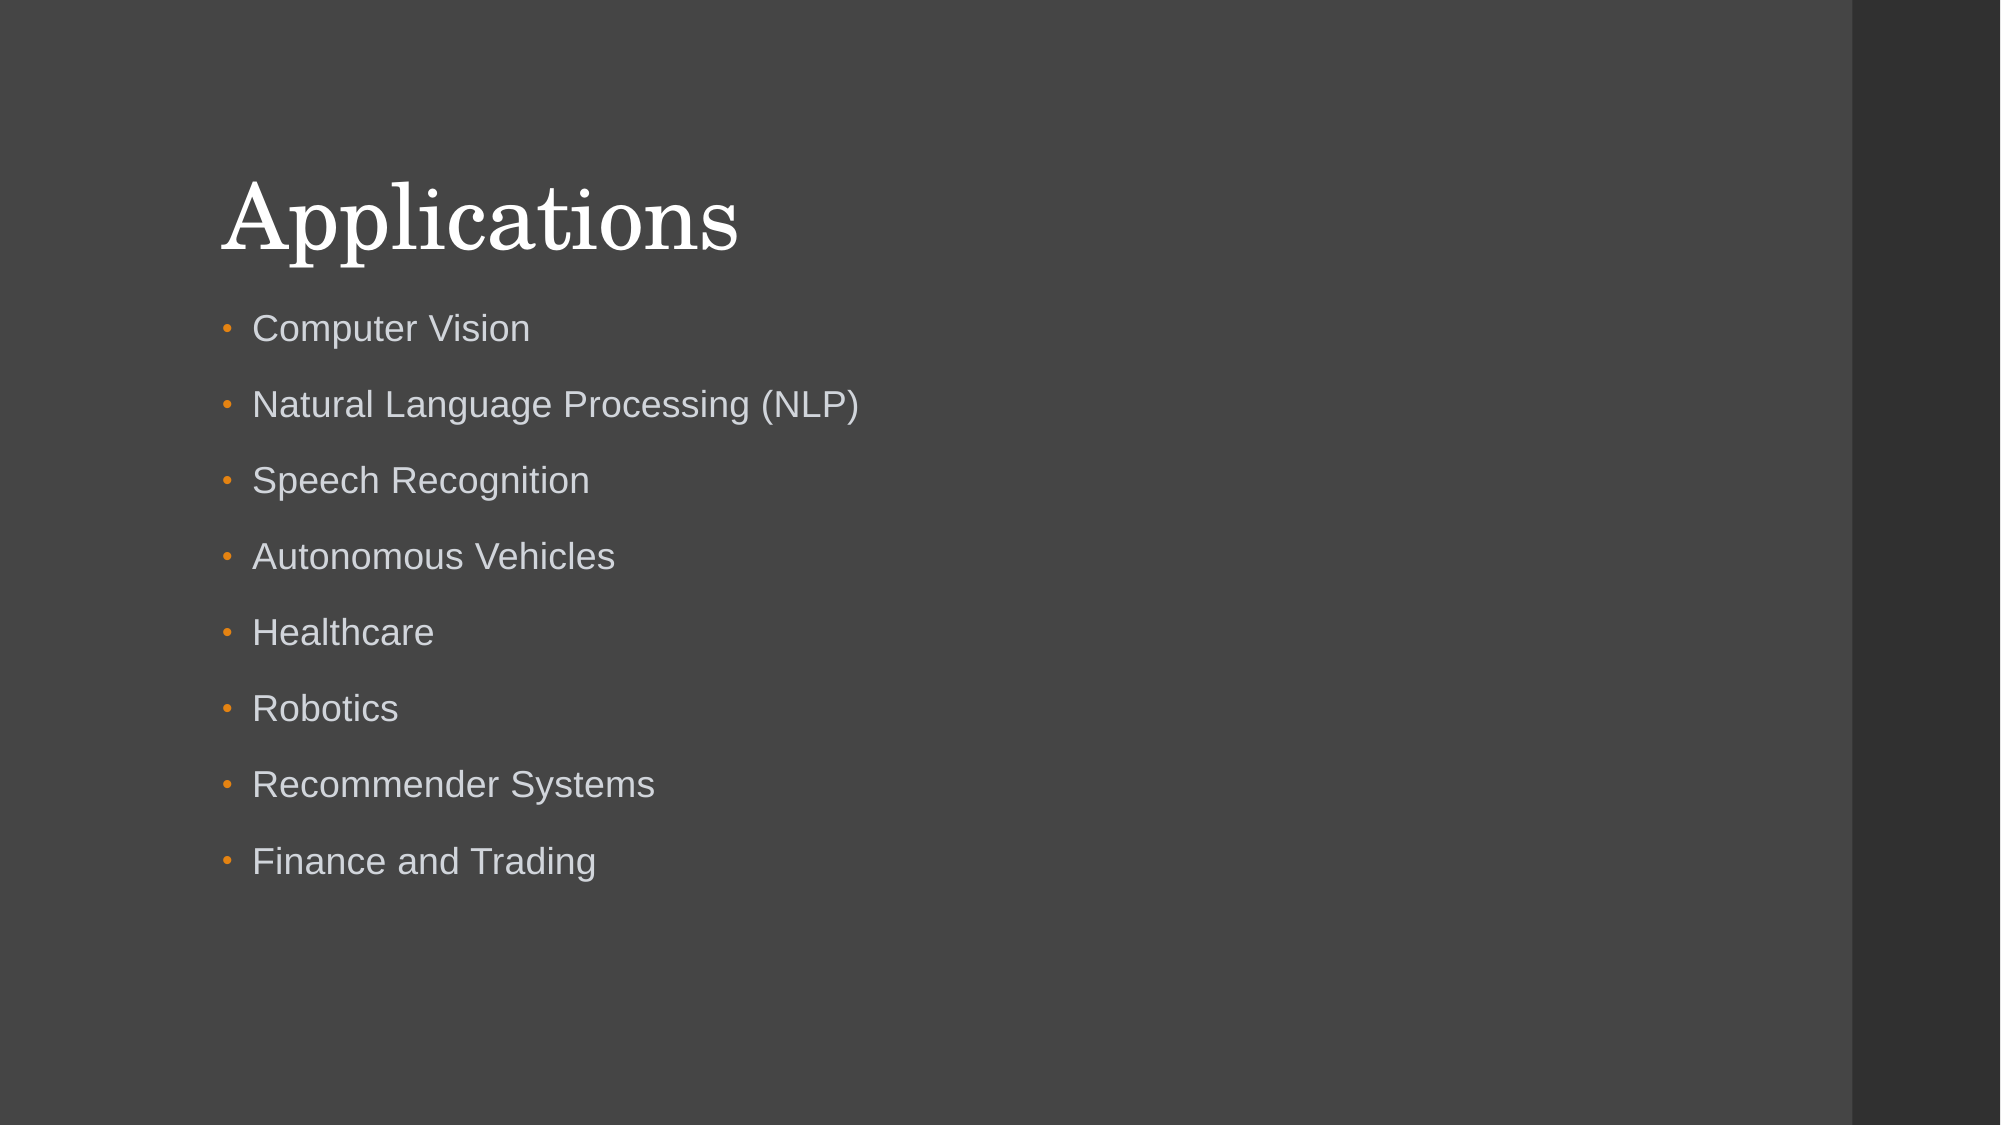

# Applications
Computer Vision
Natural Language Processing (NLP)
Speech Recognition
Autonomous Vehicles
Healthcare
Robotics
Recommender Systems
Finance and Trading